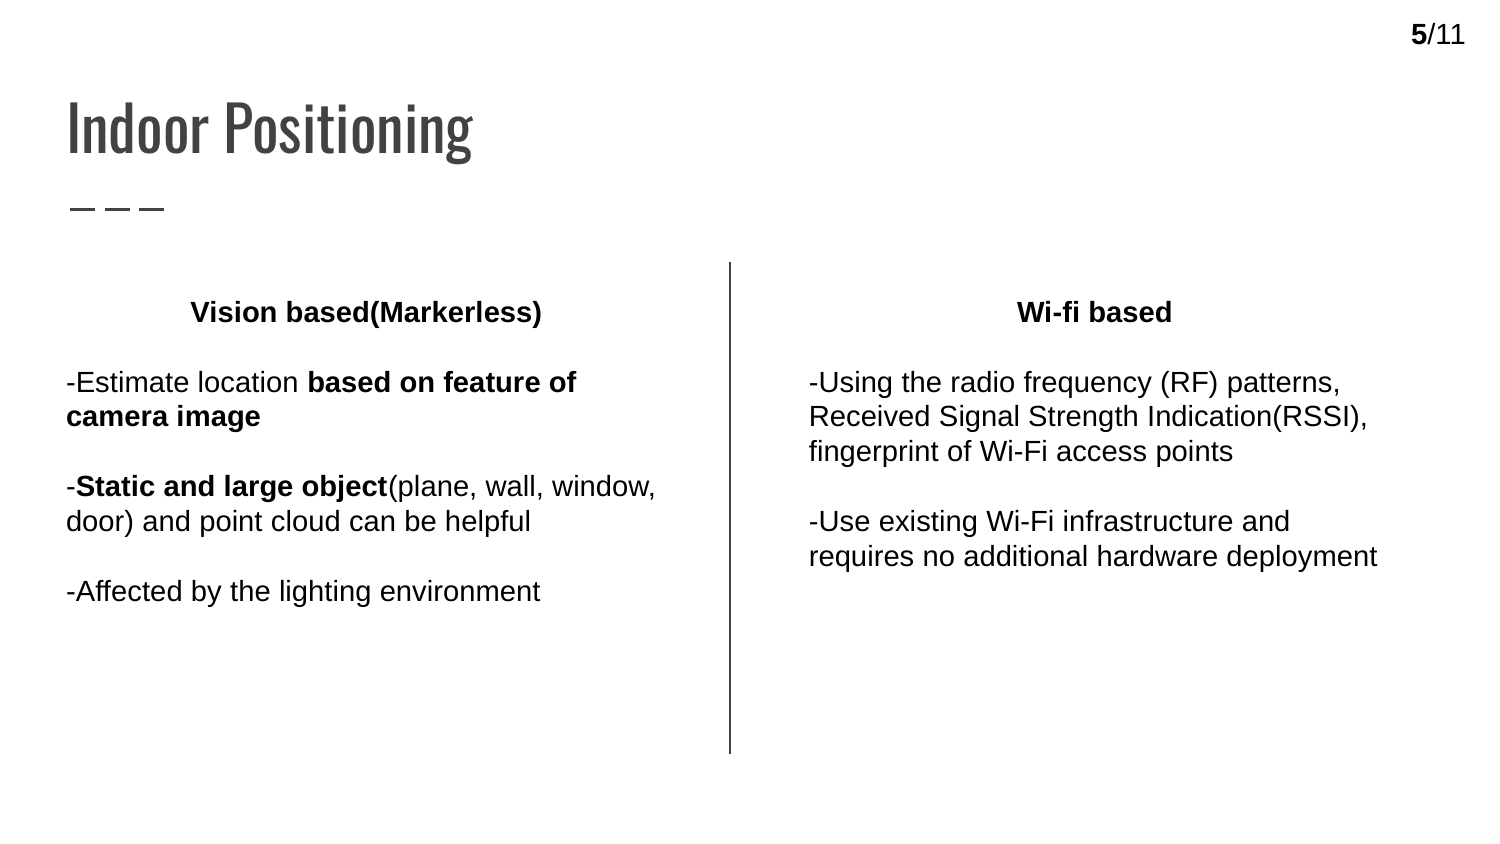

5/11
# Indoor Positioning
Vision based(Markerless)

-Estimate location based on feature of camera image

-Static and large object(plane, wall, window, door) and point cloud can be helpful

-Affected by the lighting environment
Wi-fi based

-Using the radio frequency (RF) patterns, Received Signal Strength Indication(RSSI), fingerprint of Wi-Fi access points

-Use existing Wi-Fi infrastructure and requires no additional hardware deployment